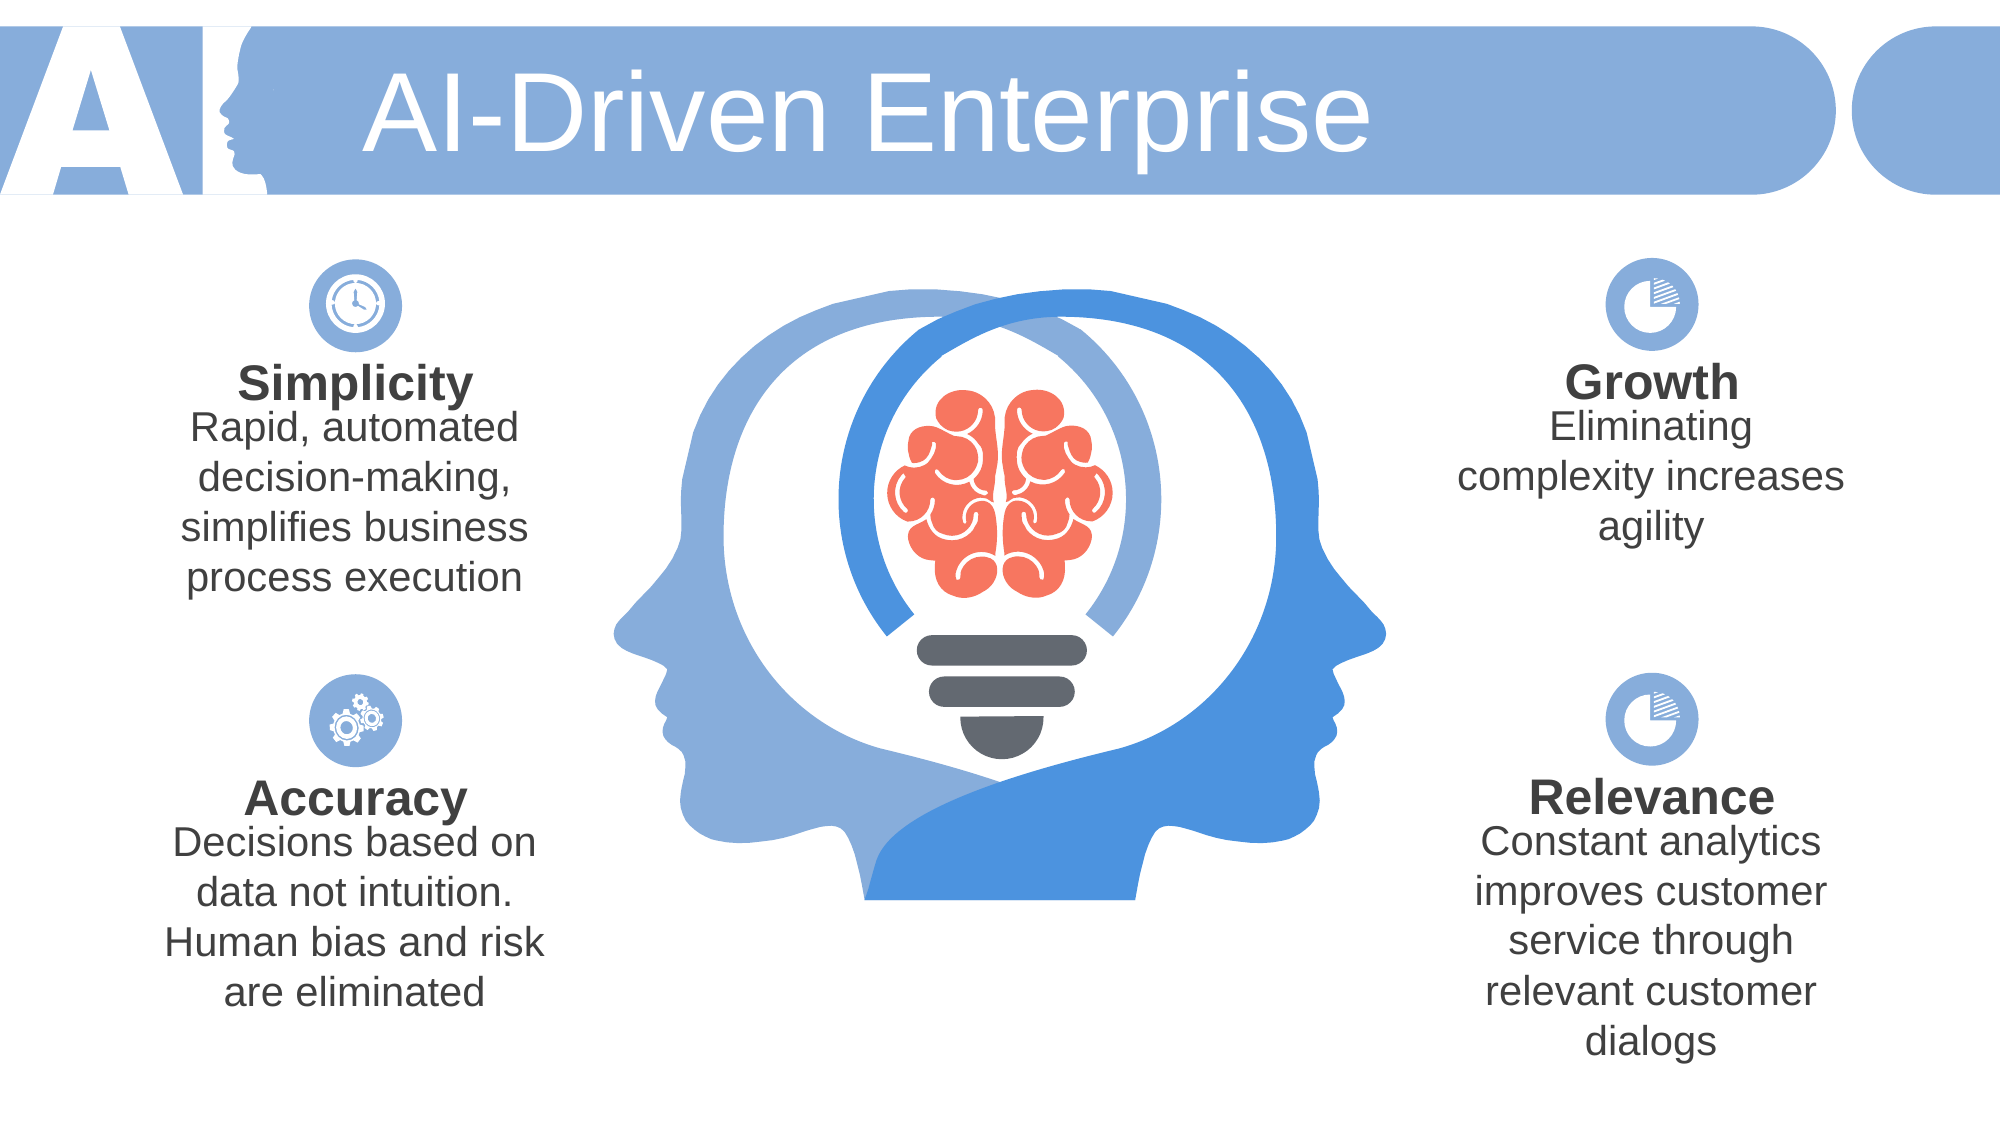

AI-Driven Enterprise

Growth
Eliminating complexity increases agility
Simplicity
Rapid, automated decision-making, simplifies business process execution

Relevance
Constant analytics improves customer service through relevant customer dialogs
Accuracy
Decisions based on data not intuition. Human bias and risk are eliminated